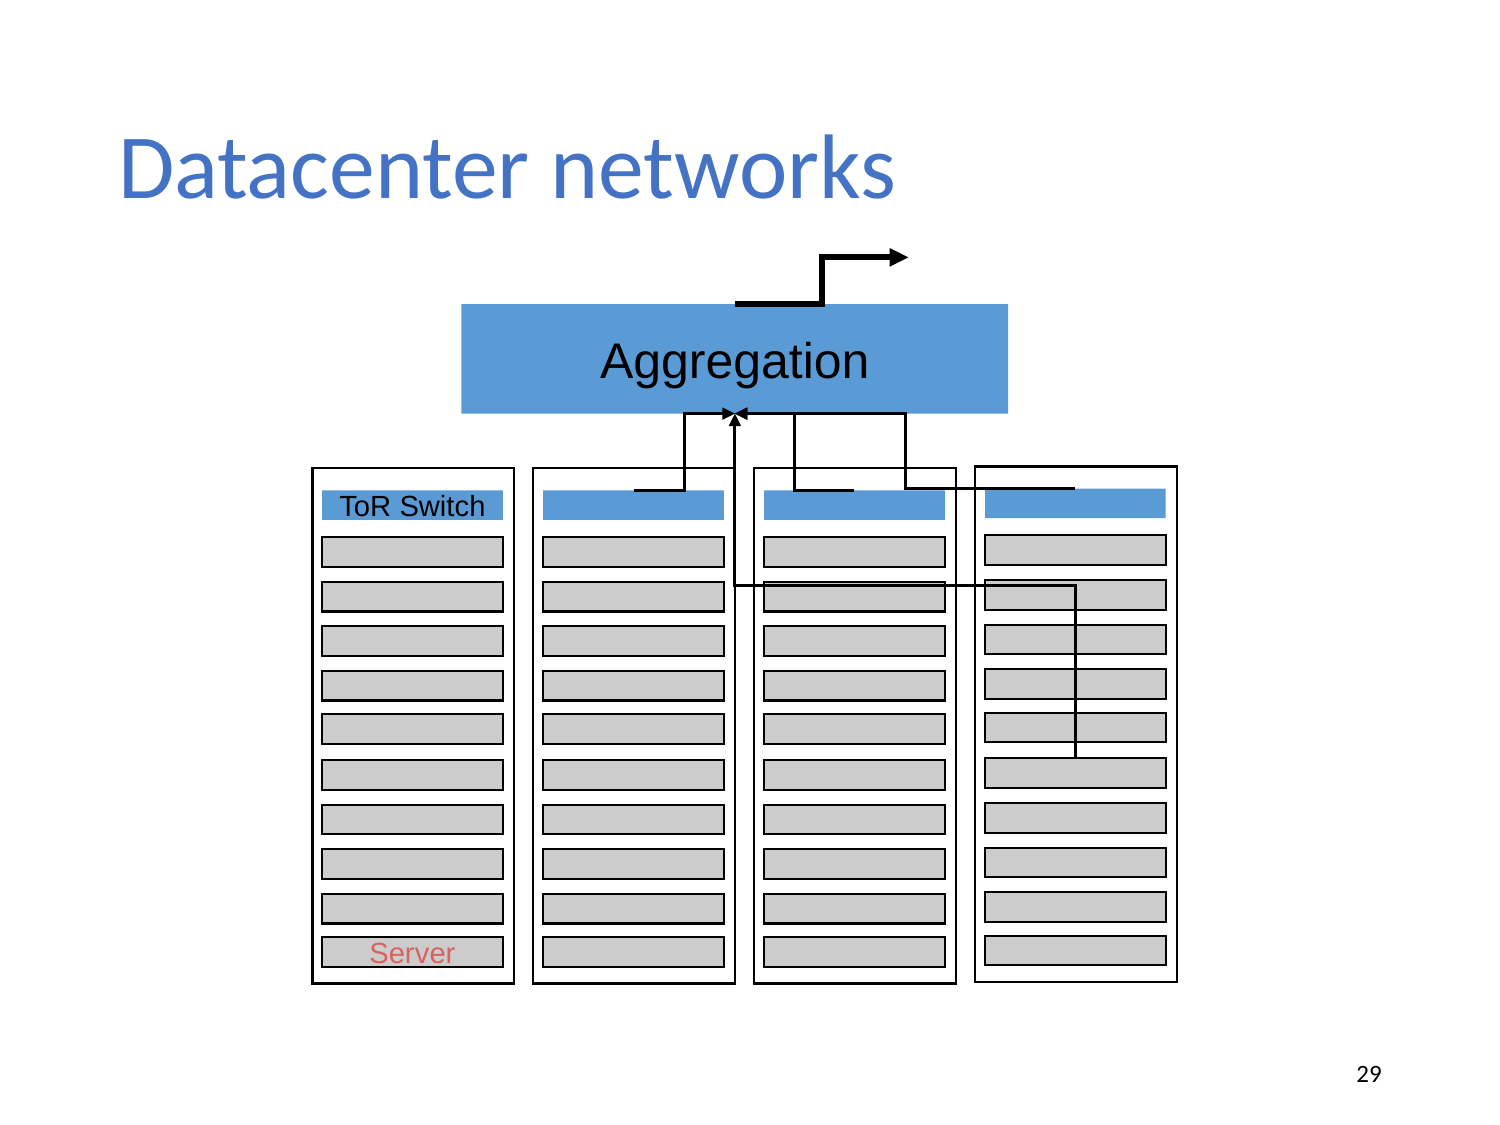

# Datacenter networks
Aggregation

ToR Switch

Server
29